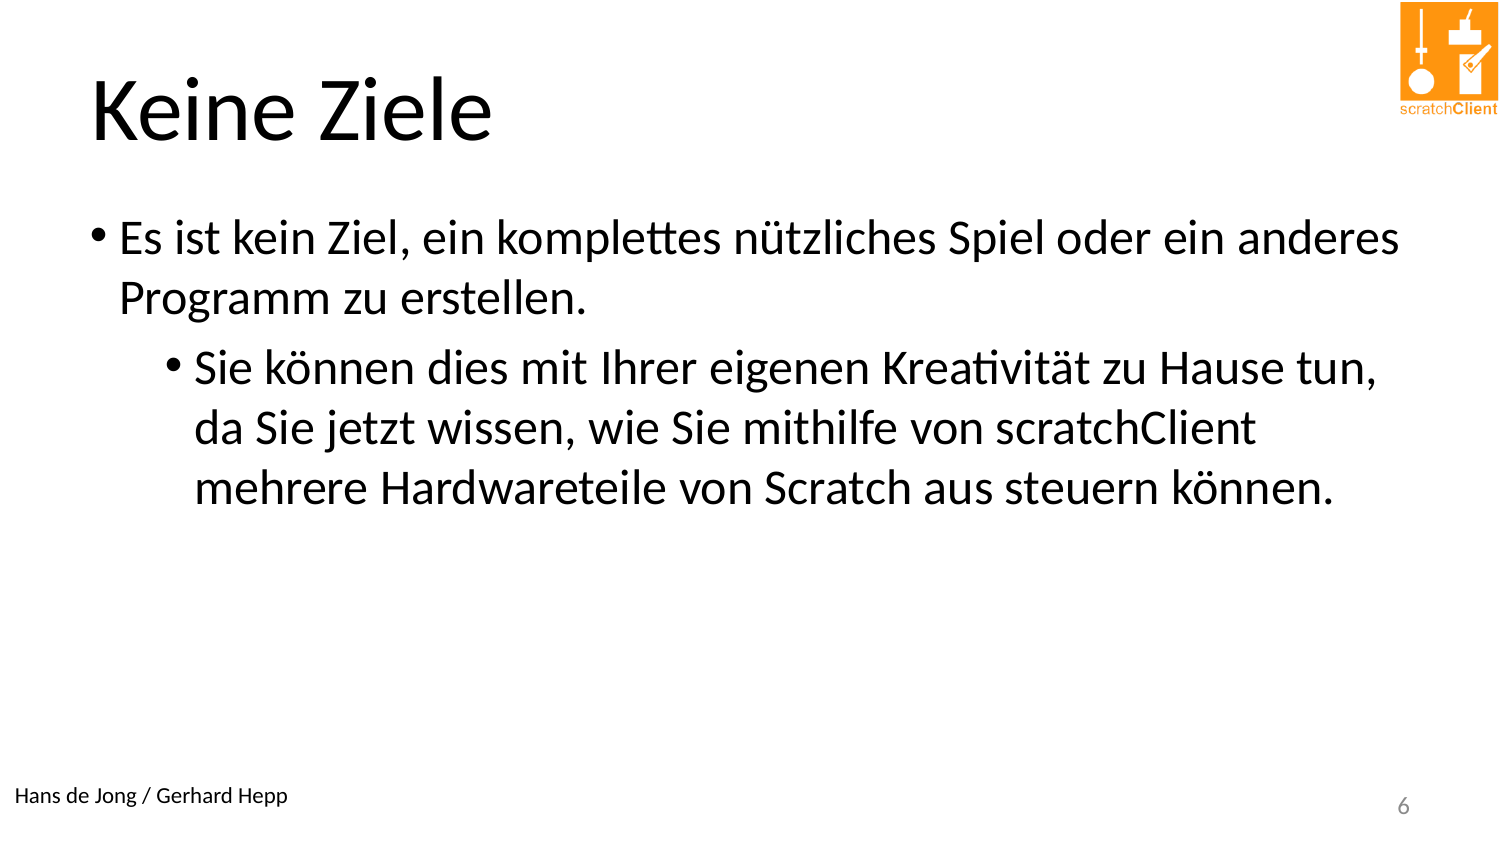

Keine Ziele
Es ist kein Ziel, ein komplettes nützliches Spiel oder ein anderes Programm zu erstellen.
Sie können dies mit Ihrer eigenen Kreativität zu Hause tun, da Sie jetzt wissen, wie Sie mithilfe von scratchClient mehrere Hardwareteile von Scratch aus steuern können.
6